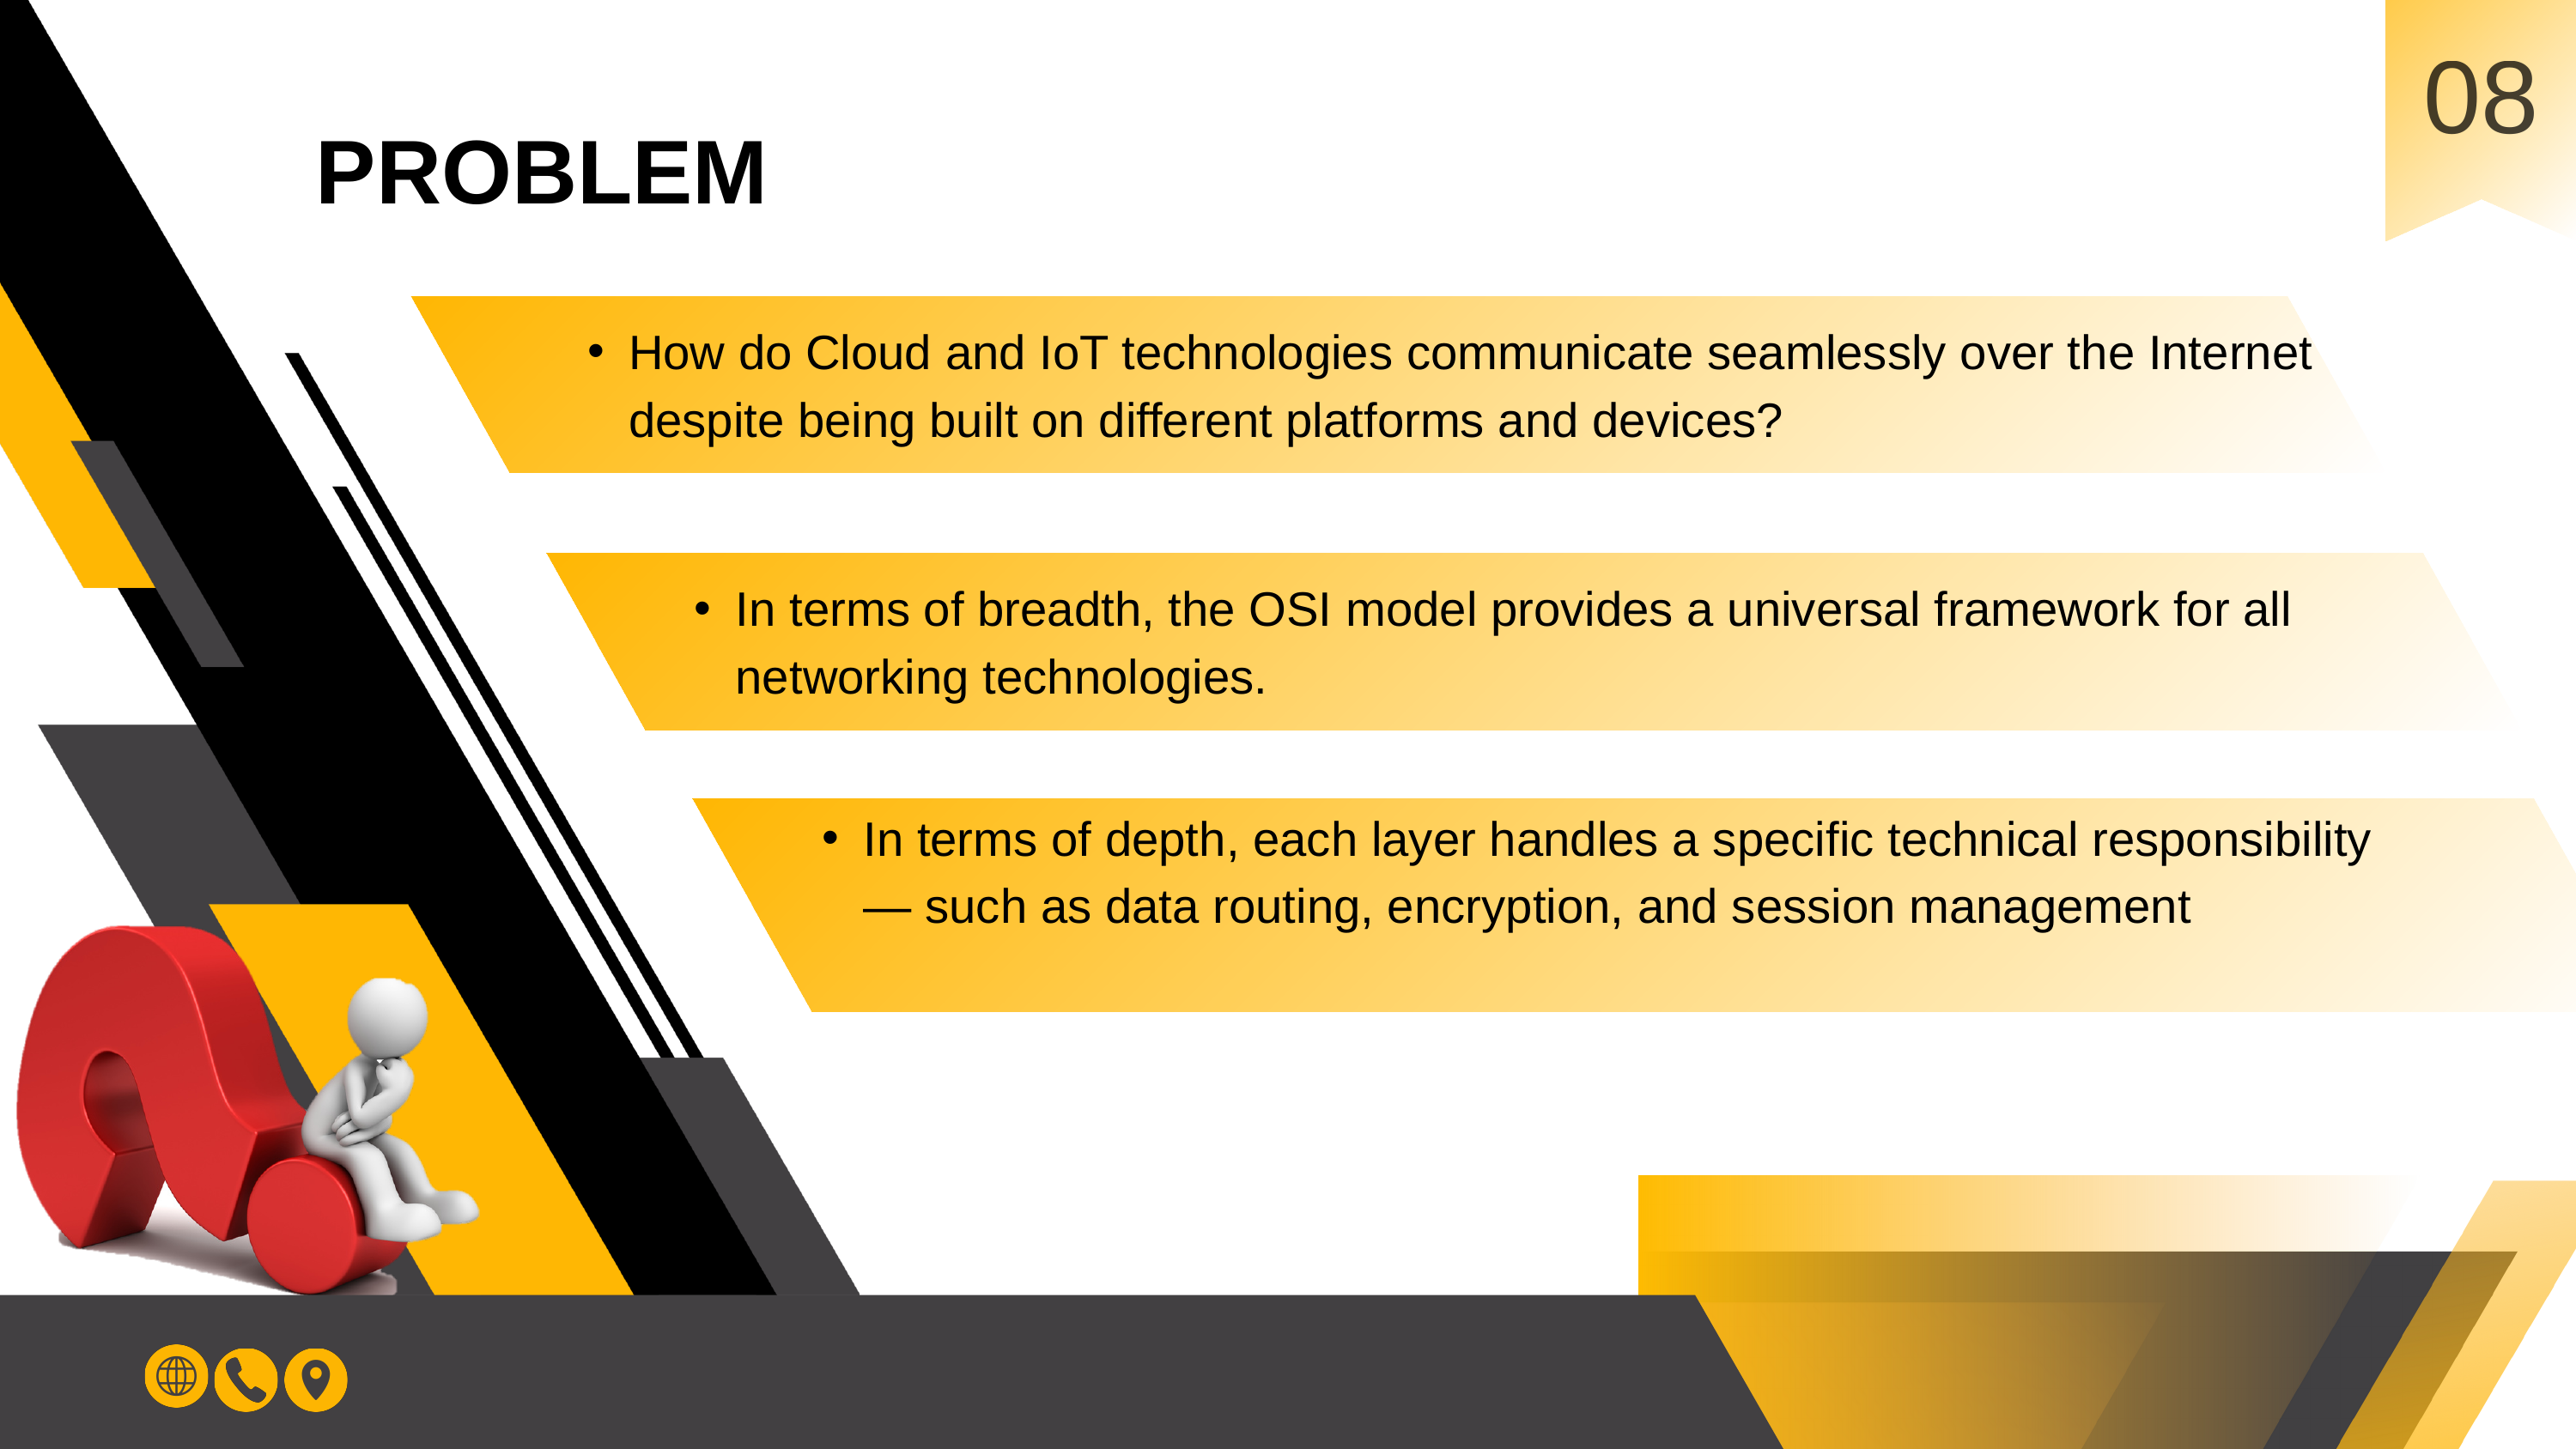

08

PROBLEM

How do Cloud and IoT technologies communicate seamlessly over the Internet despite being built on different platforms and devices?

In terms of breadth, the OSI model provides a universal framework for all networking technologies.
In terms of depth, each layer handles a specific technical responsibility — such as data routing, encryption, and session management